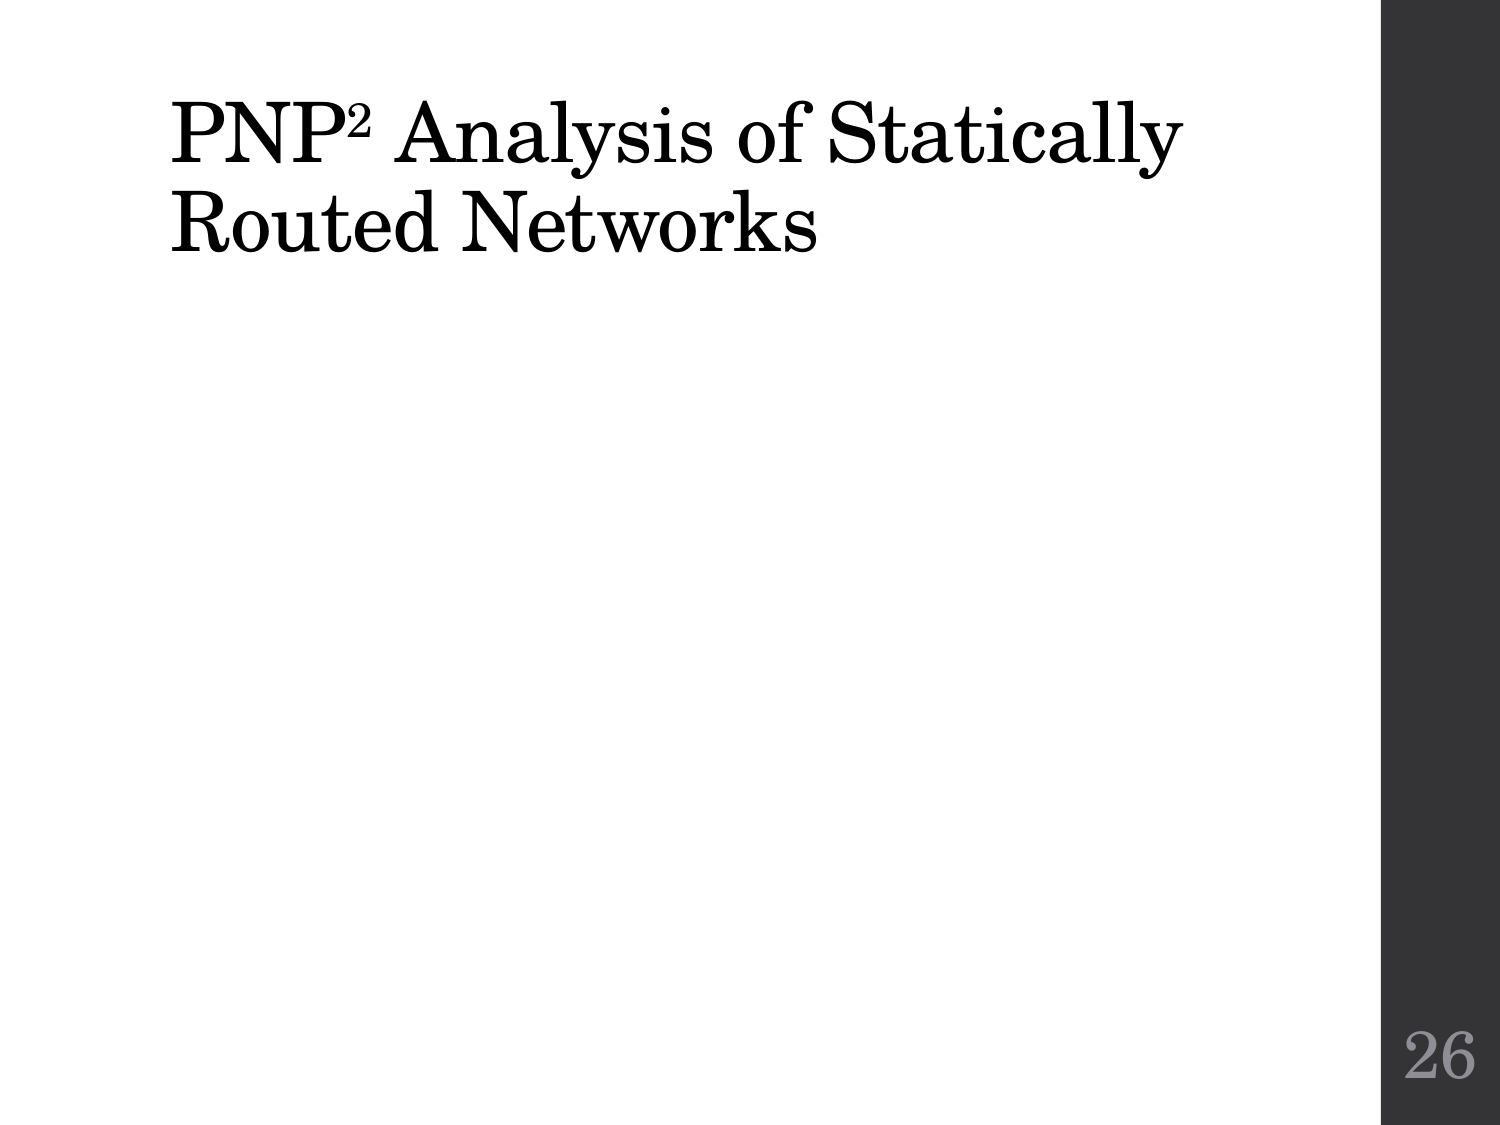

# PNP2 Analysis of Statically Routed Networks

26